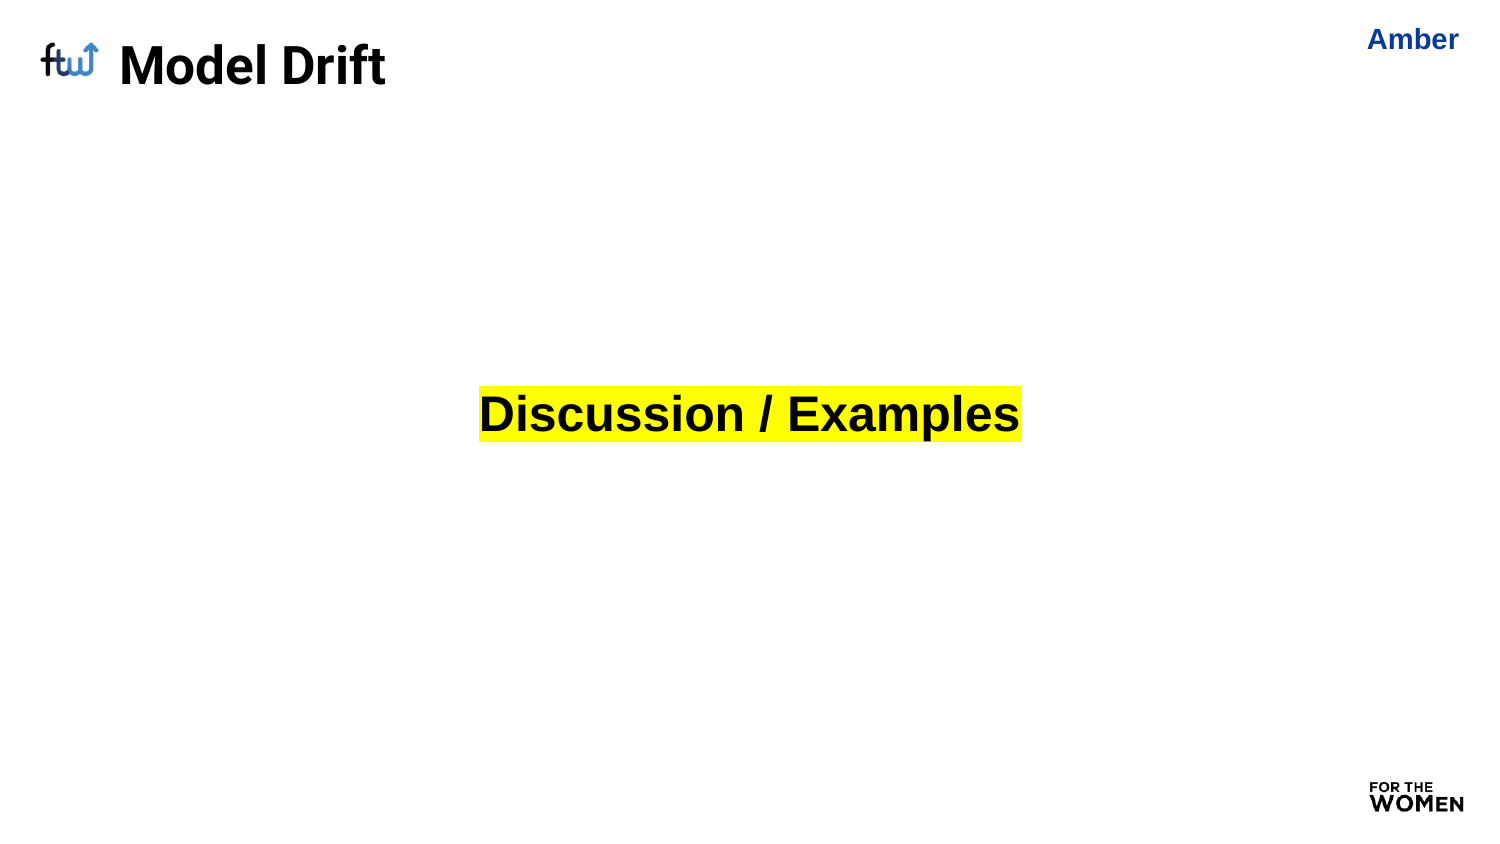

Amber
# Model Drift
Discussion / Examples